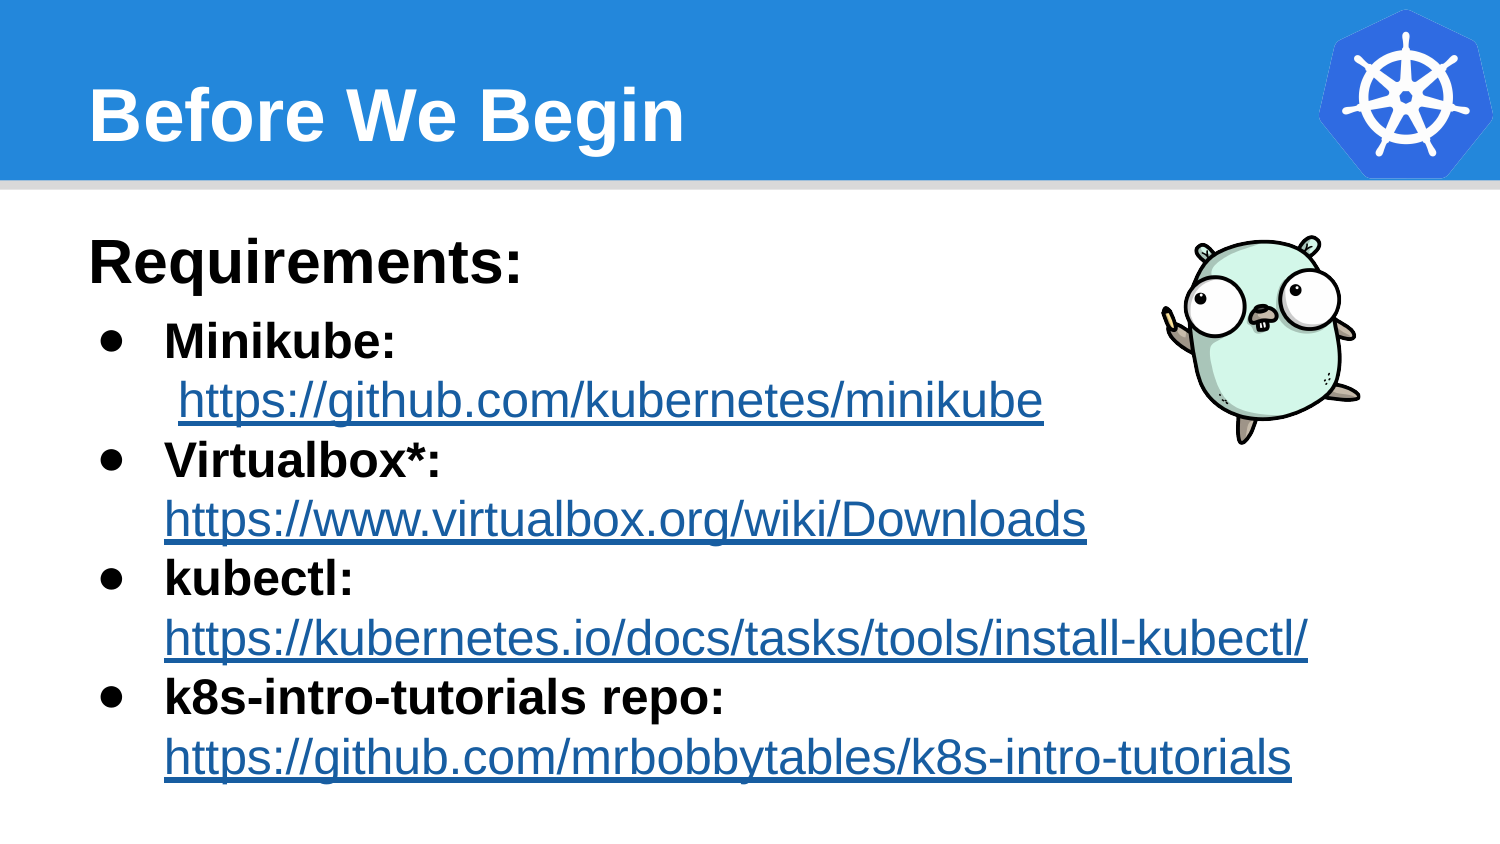

# Before We Begin
Requirements:
Minikube:
https://github.com/kubernetes/minikube
Virtualbox*:
https://www.virtualbox.org/wiki/Downloads
kubectl:
https://kubernetes.io/docs/tasks/tools/install-kubectl/
k8s-intro-tutorials repo:
https://github.com/mrbobbytables/k8s-intro-tutorials